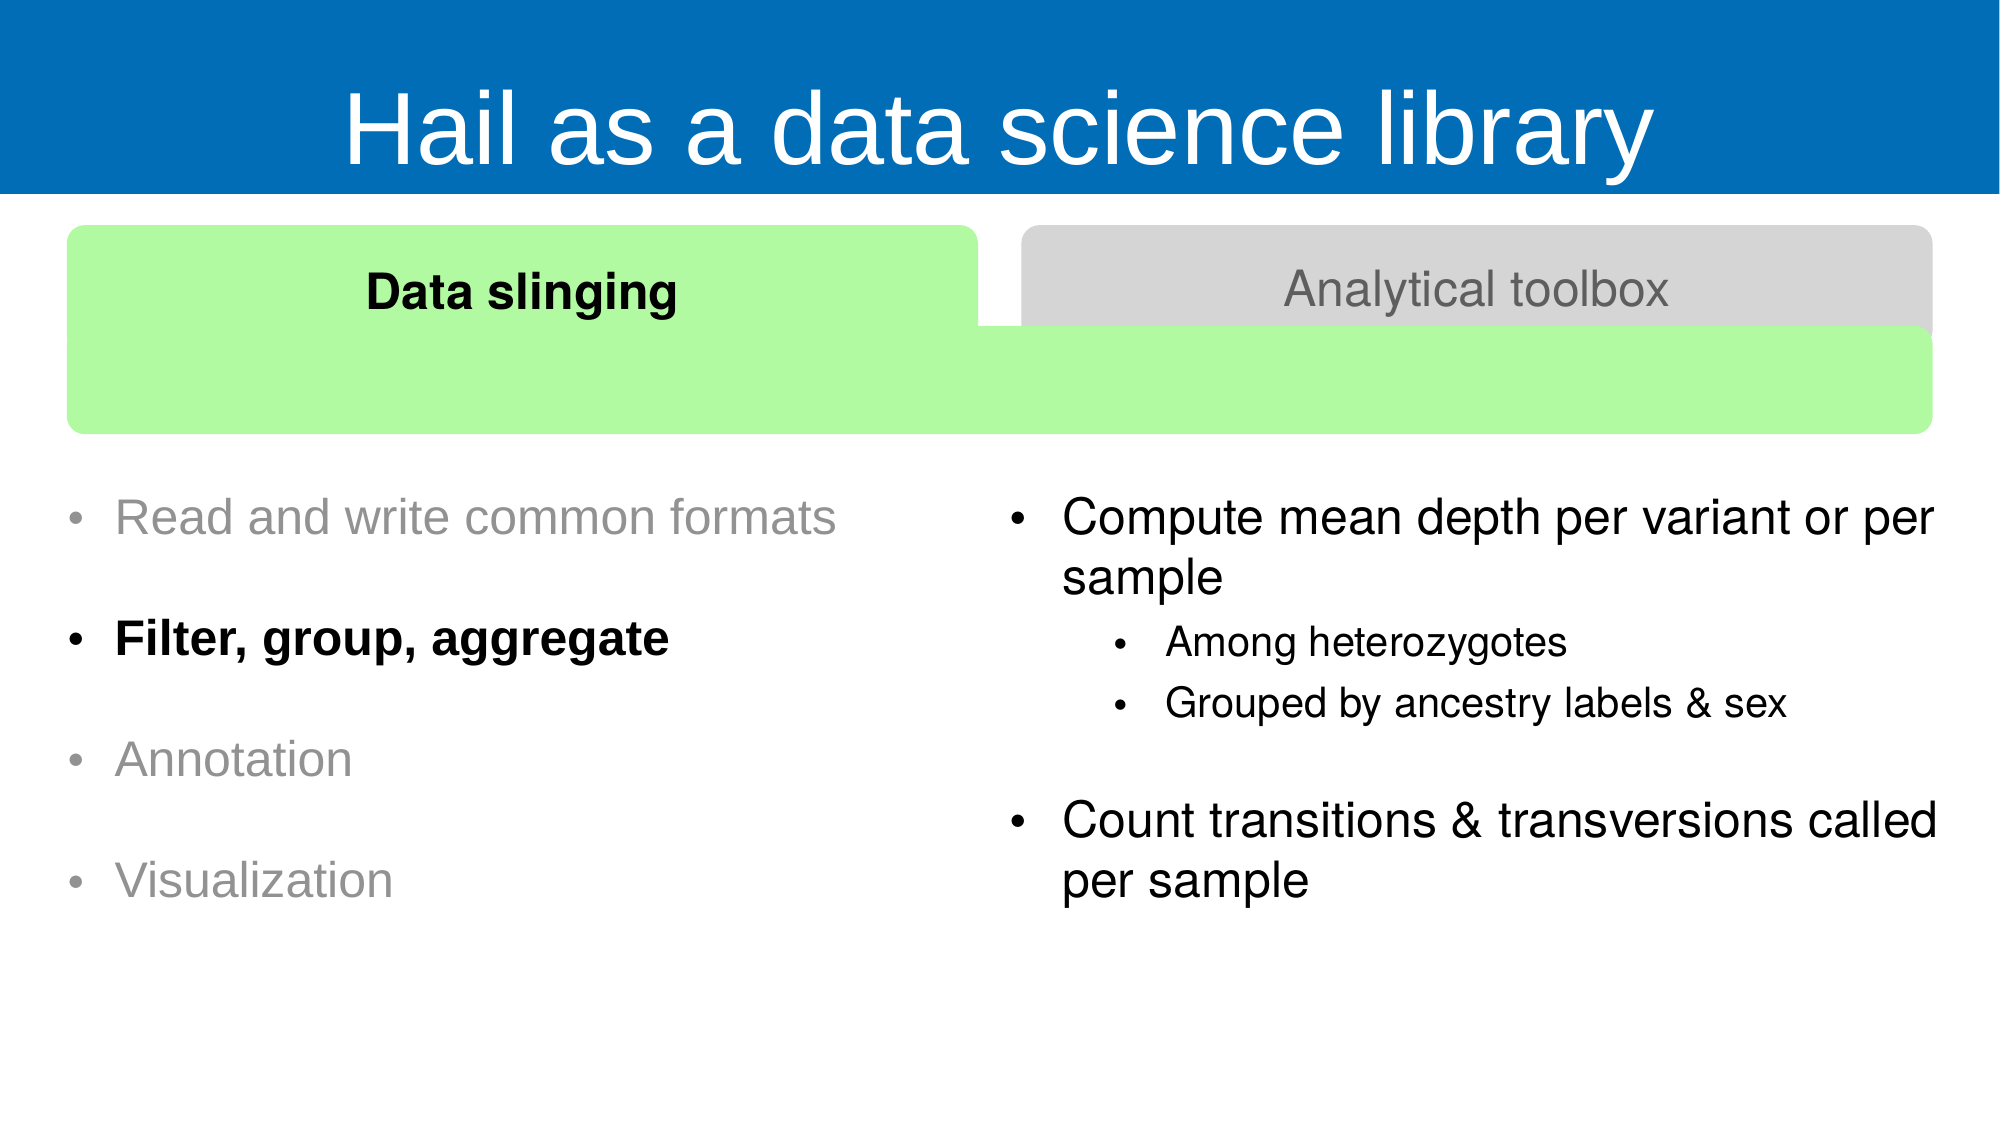

# Hail as a data science library

Data slinging

Analytical toolbox

Read and write common formats
Filter, group, aggregate
Annotation
Visualization
Compute mean depth per variant or per sample
Among heterozygotes
Grouped by ancestry labels & sex
Count transitions & transversions called per sample